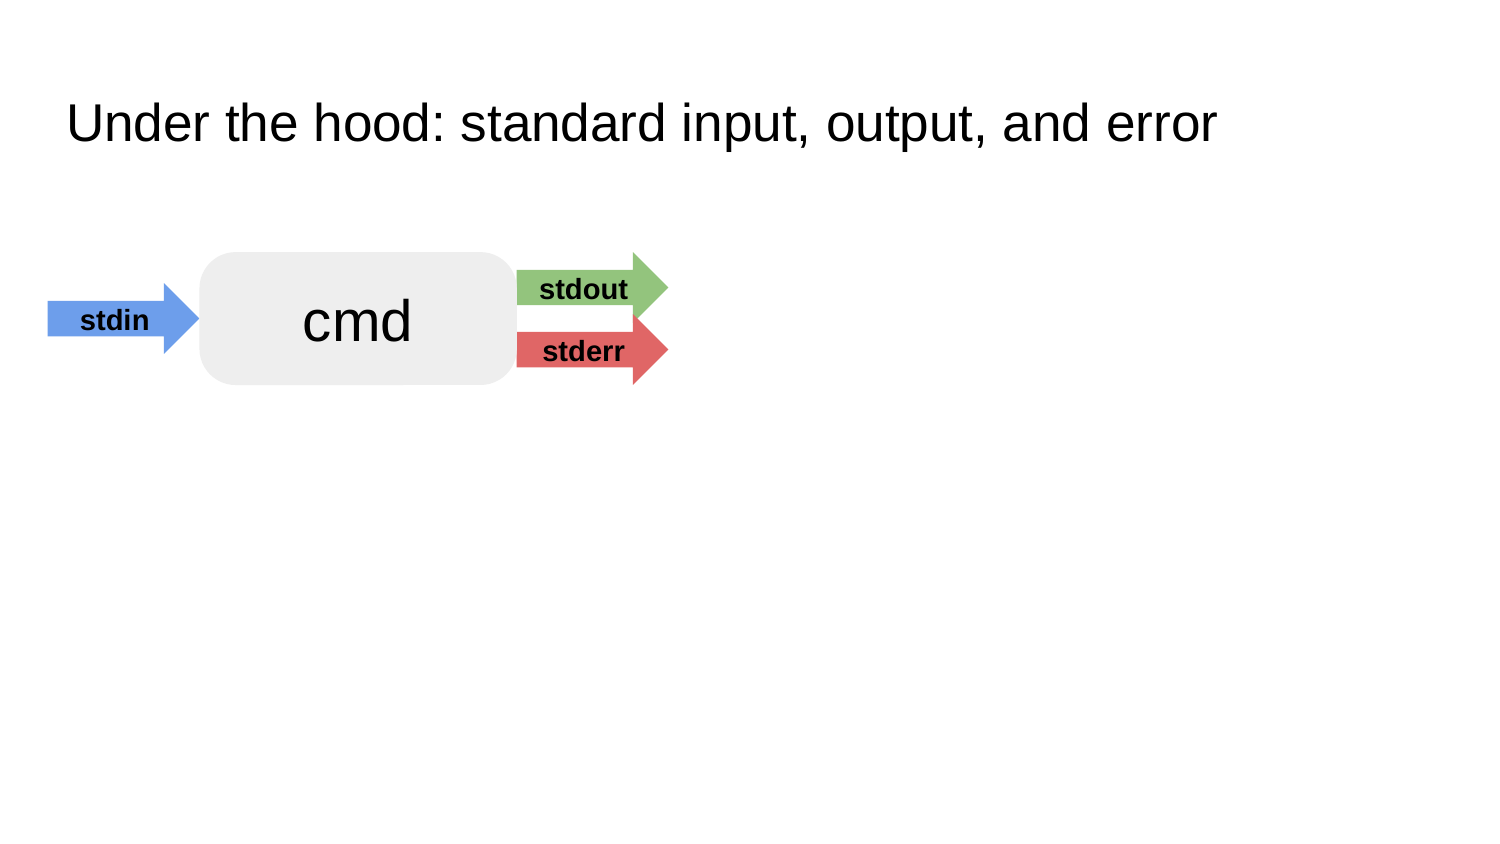

# Under the hood: standard input, output, and error
cmd
stdout
stdin
stderr